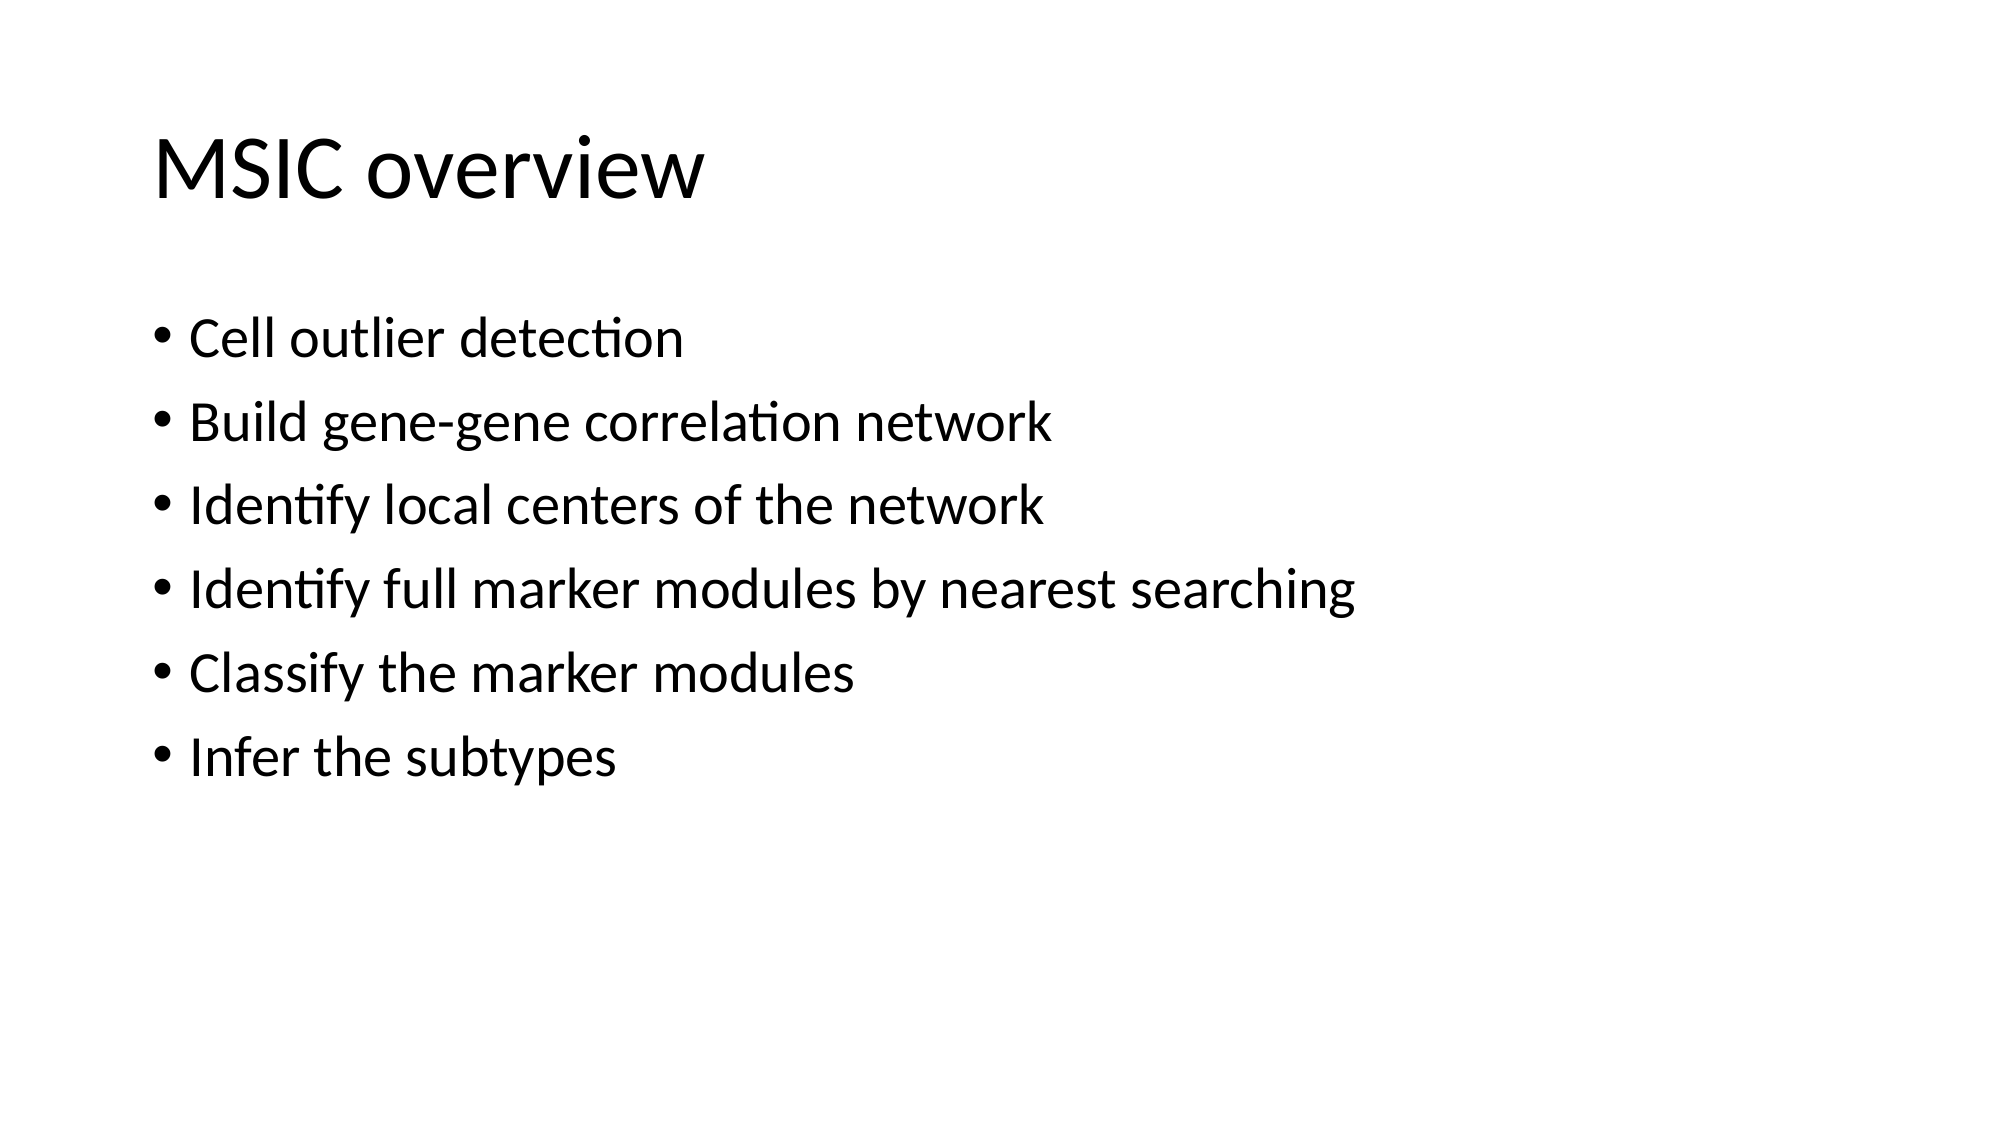

# MSIC overview
Cell outlier detection
Build gene-gene correlation network
Identify local centers of the network
Identify full marker modules by nearest searching
Classify the marker modules
Infer the subtypes